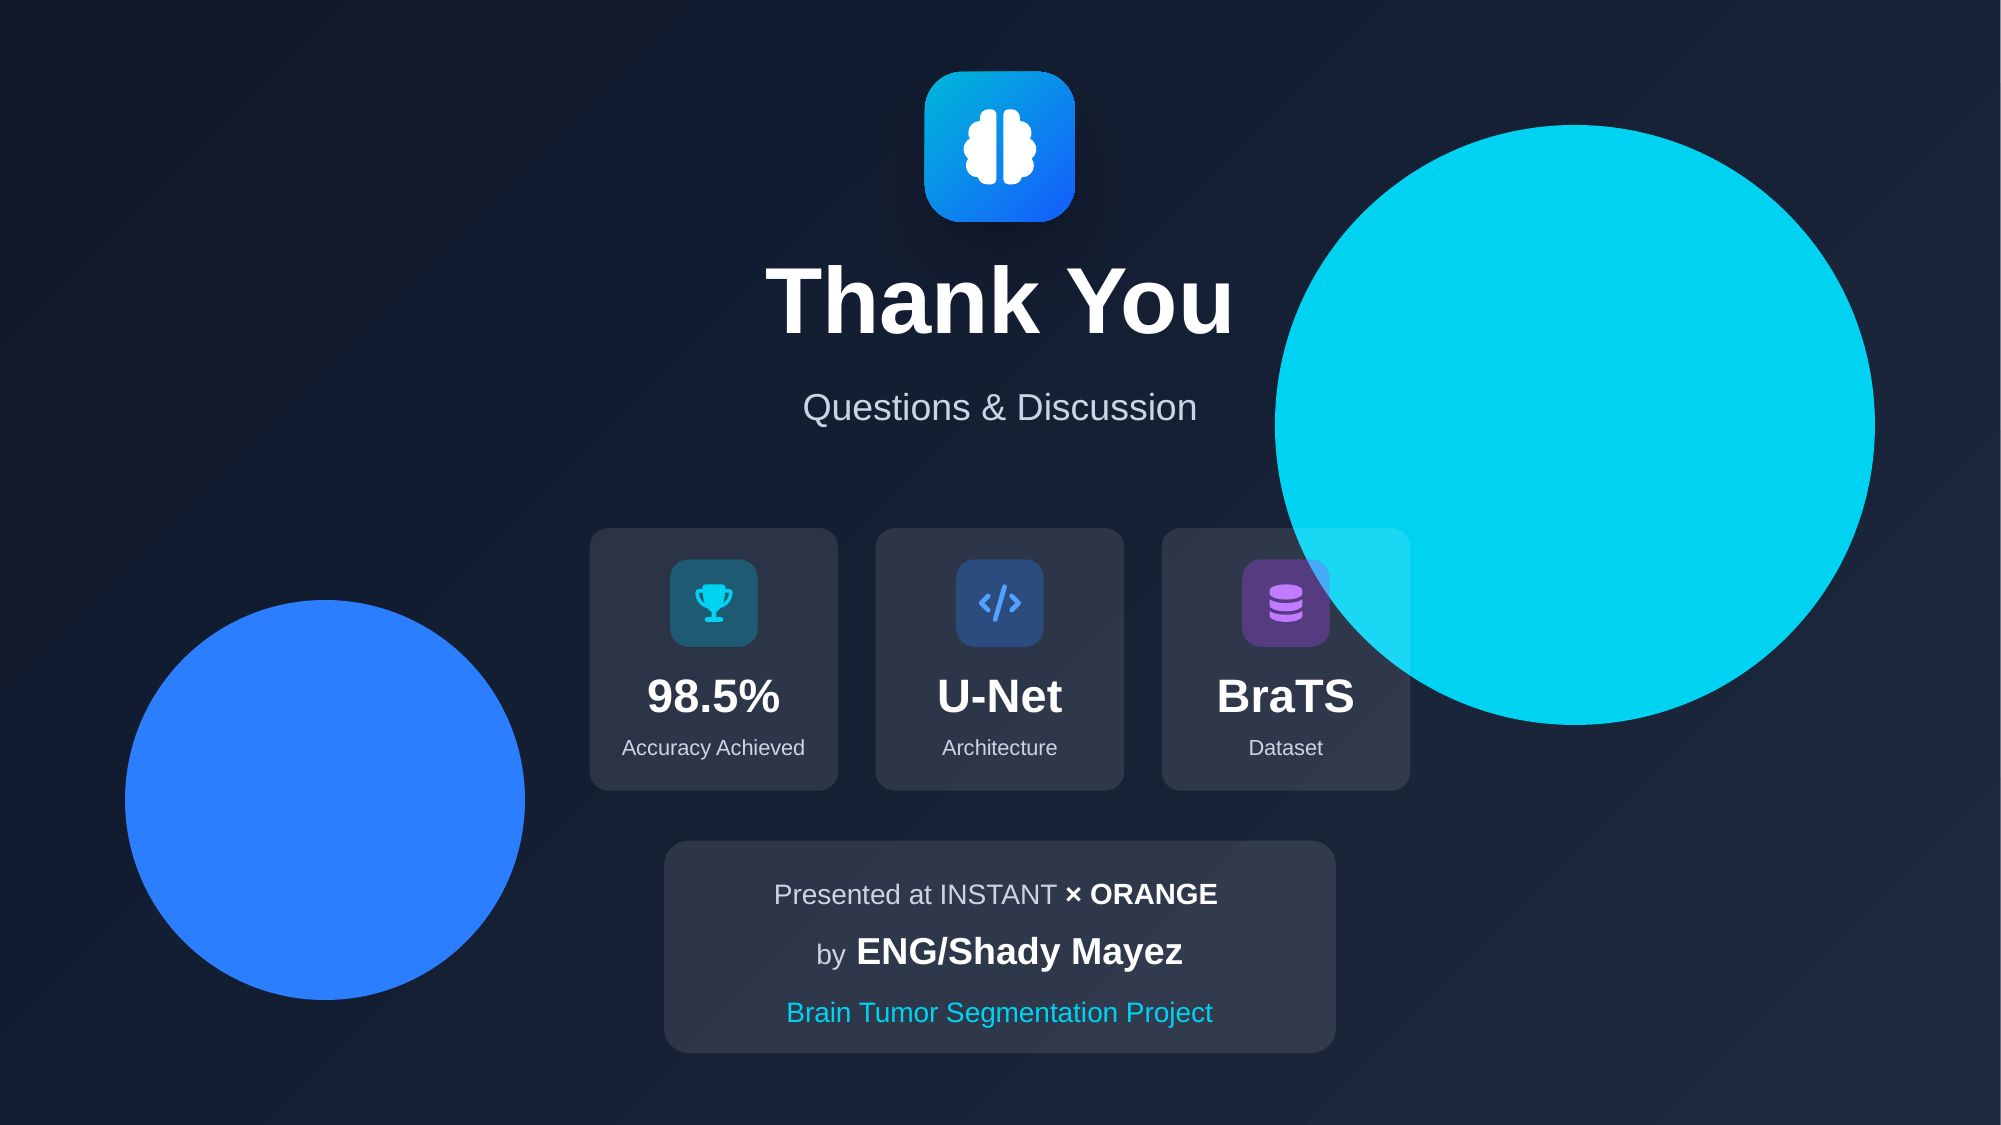

Thank You
Questions & Discussion

98.5%
U-Net
BraTS
Accuracy Achieved
Architecture
Dataset

Presented at INSTANT × ORANGE
by ENG/Shady Mayez
Brain Tumor Segmentation Project